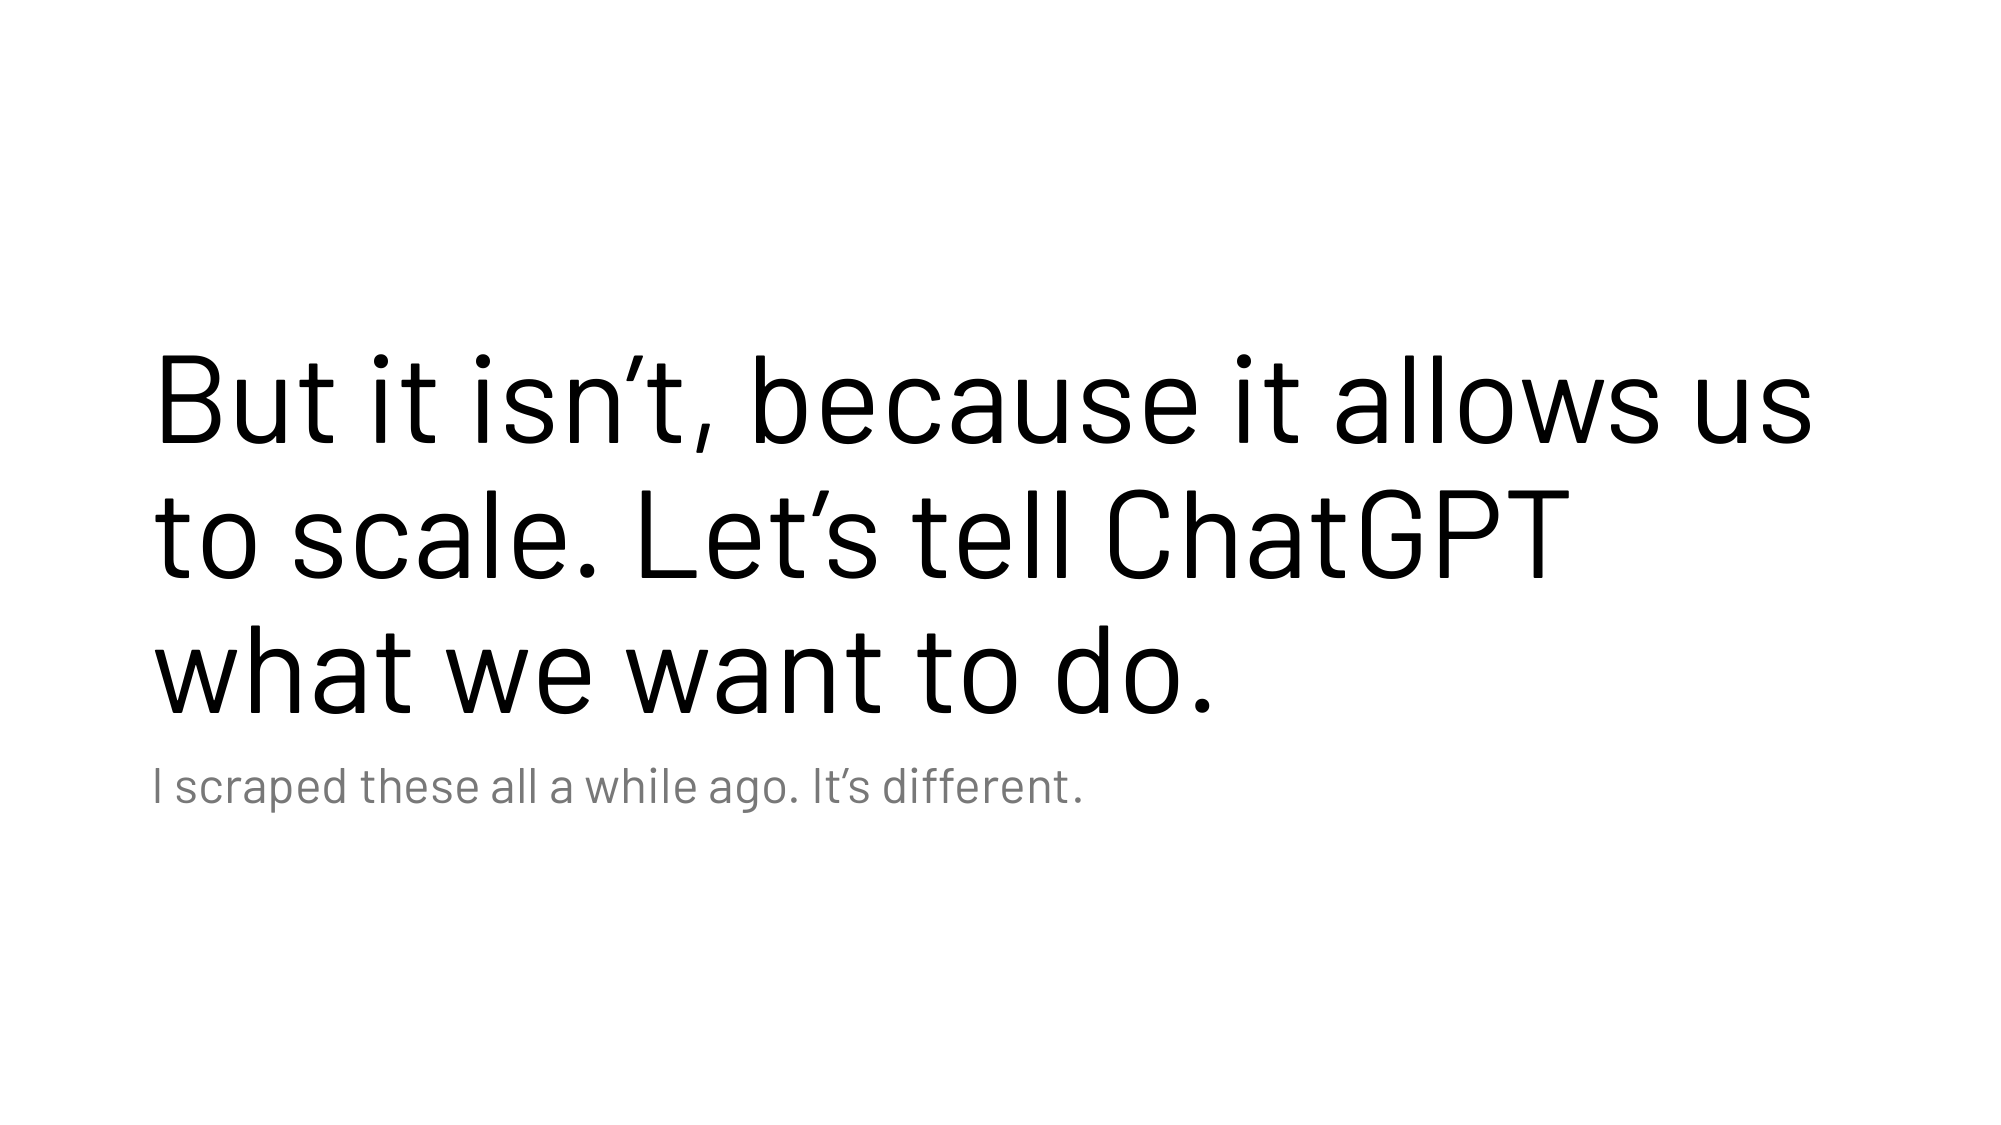

# But it isn’t, because it allows us to scale. Let’s tell ChatGPT what we want to do.
I scraped these all a while ago. It’s different.